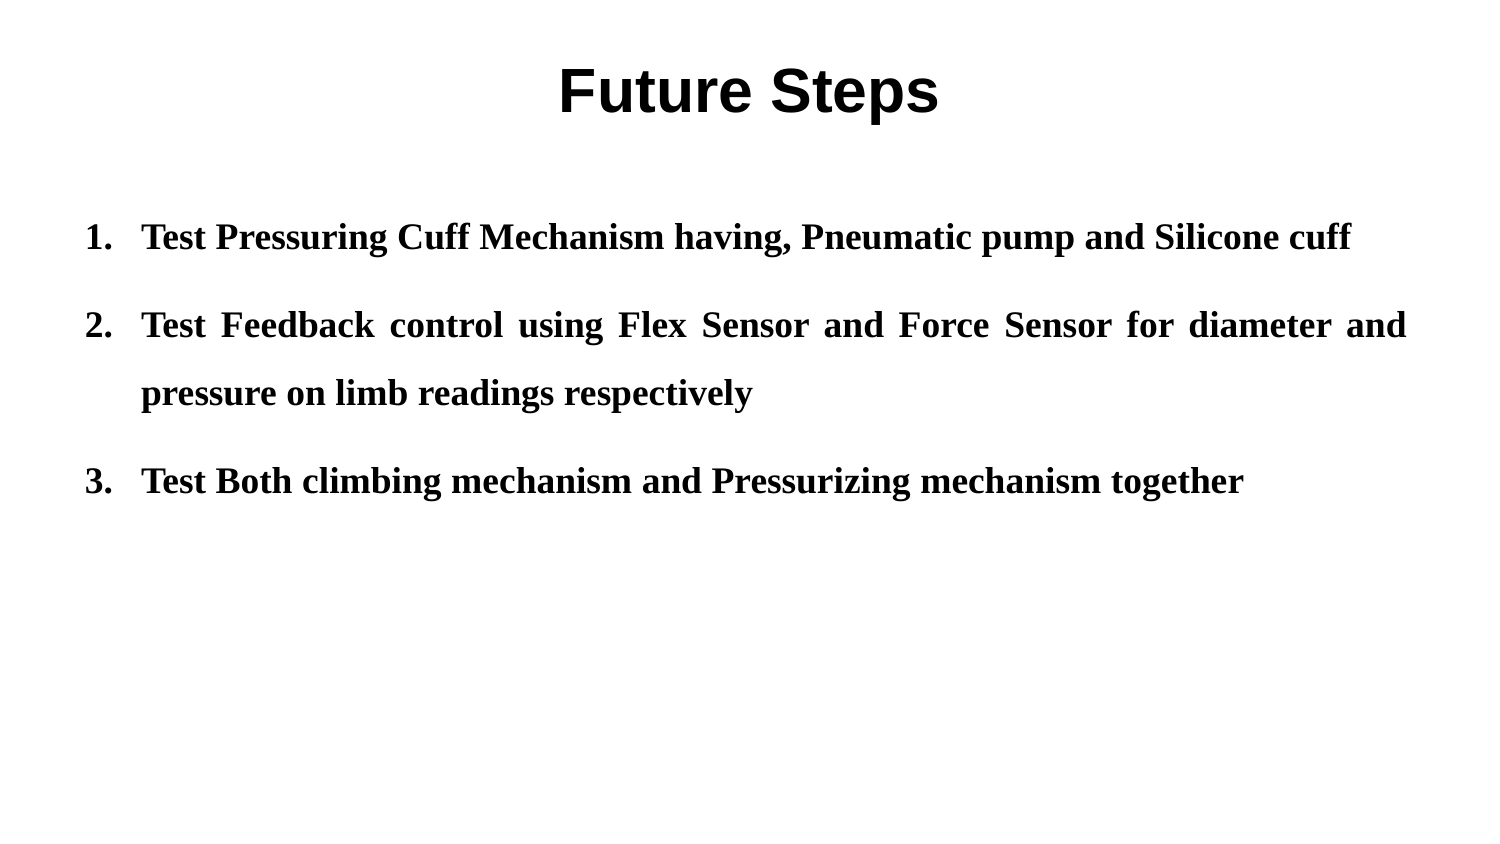

# Future Steps
Test Pressuring Cuff Mechanism having, Pneumatic pump and Silicone cuff
Test Feedback control using Flex Sensor and Force Sensor for diameter and pressure on limb readings respectively
Test Both climbing mechanism and Pressurizing mechanism together